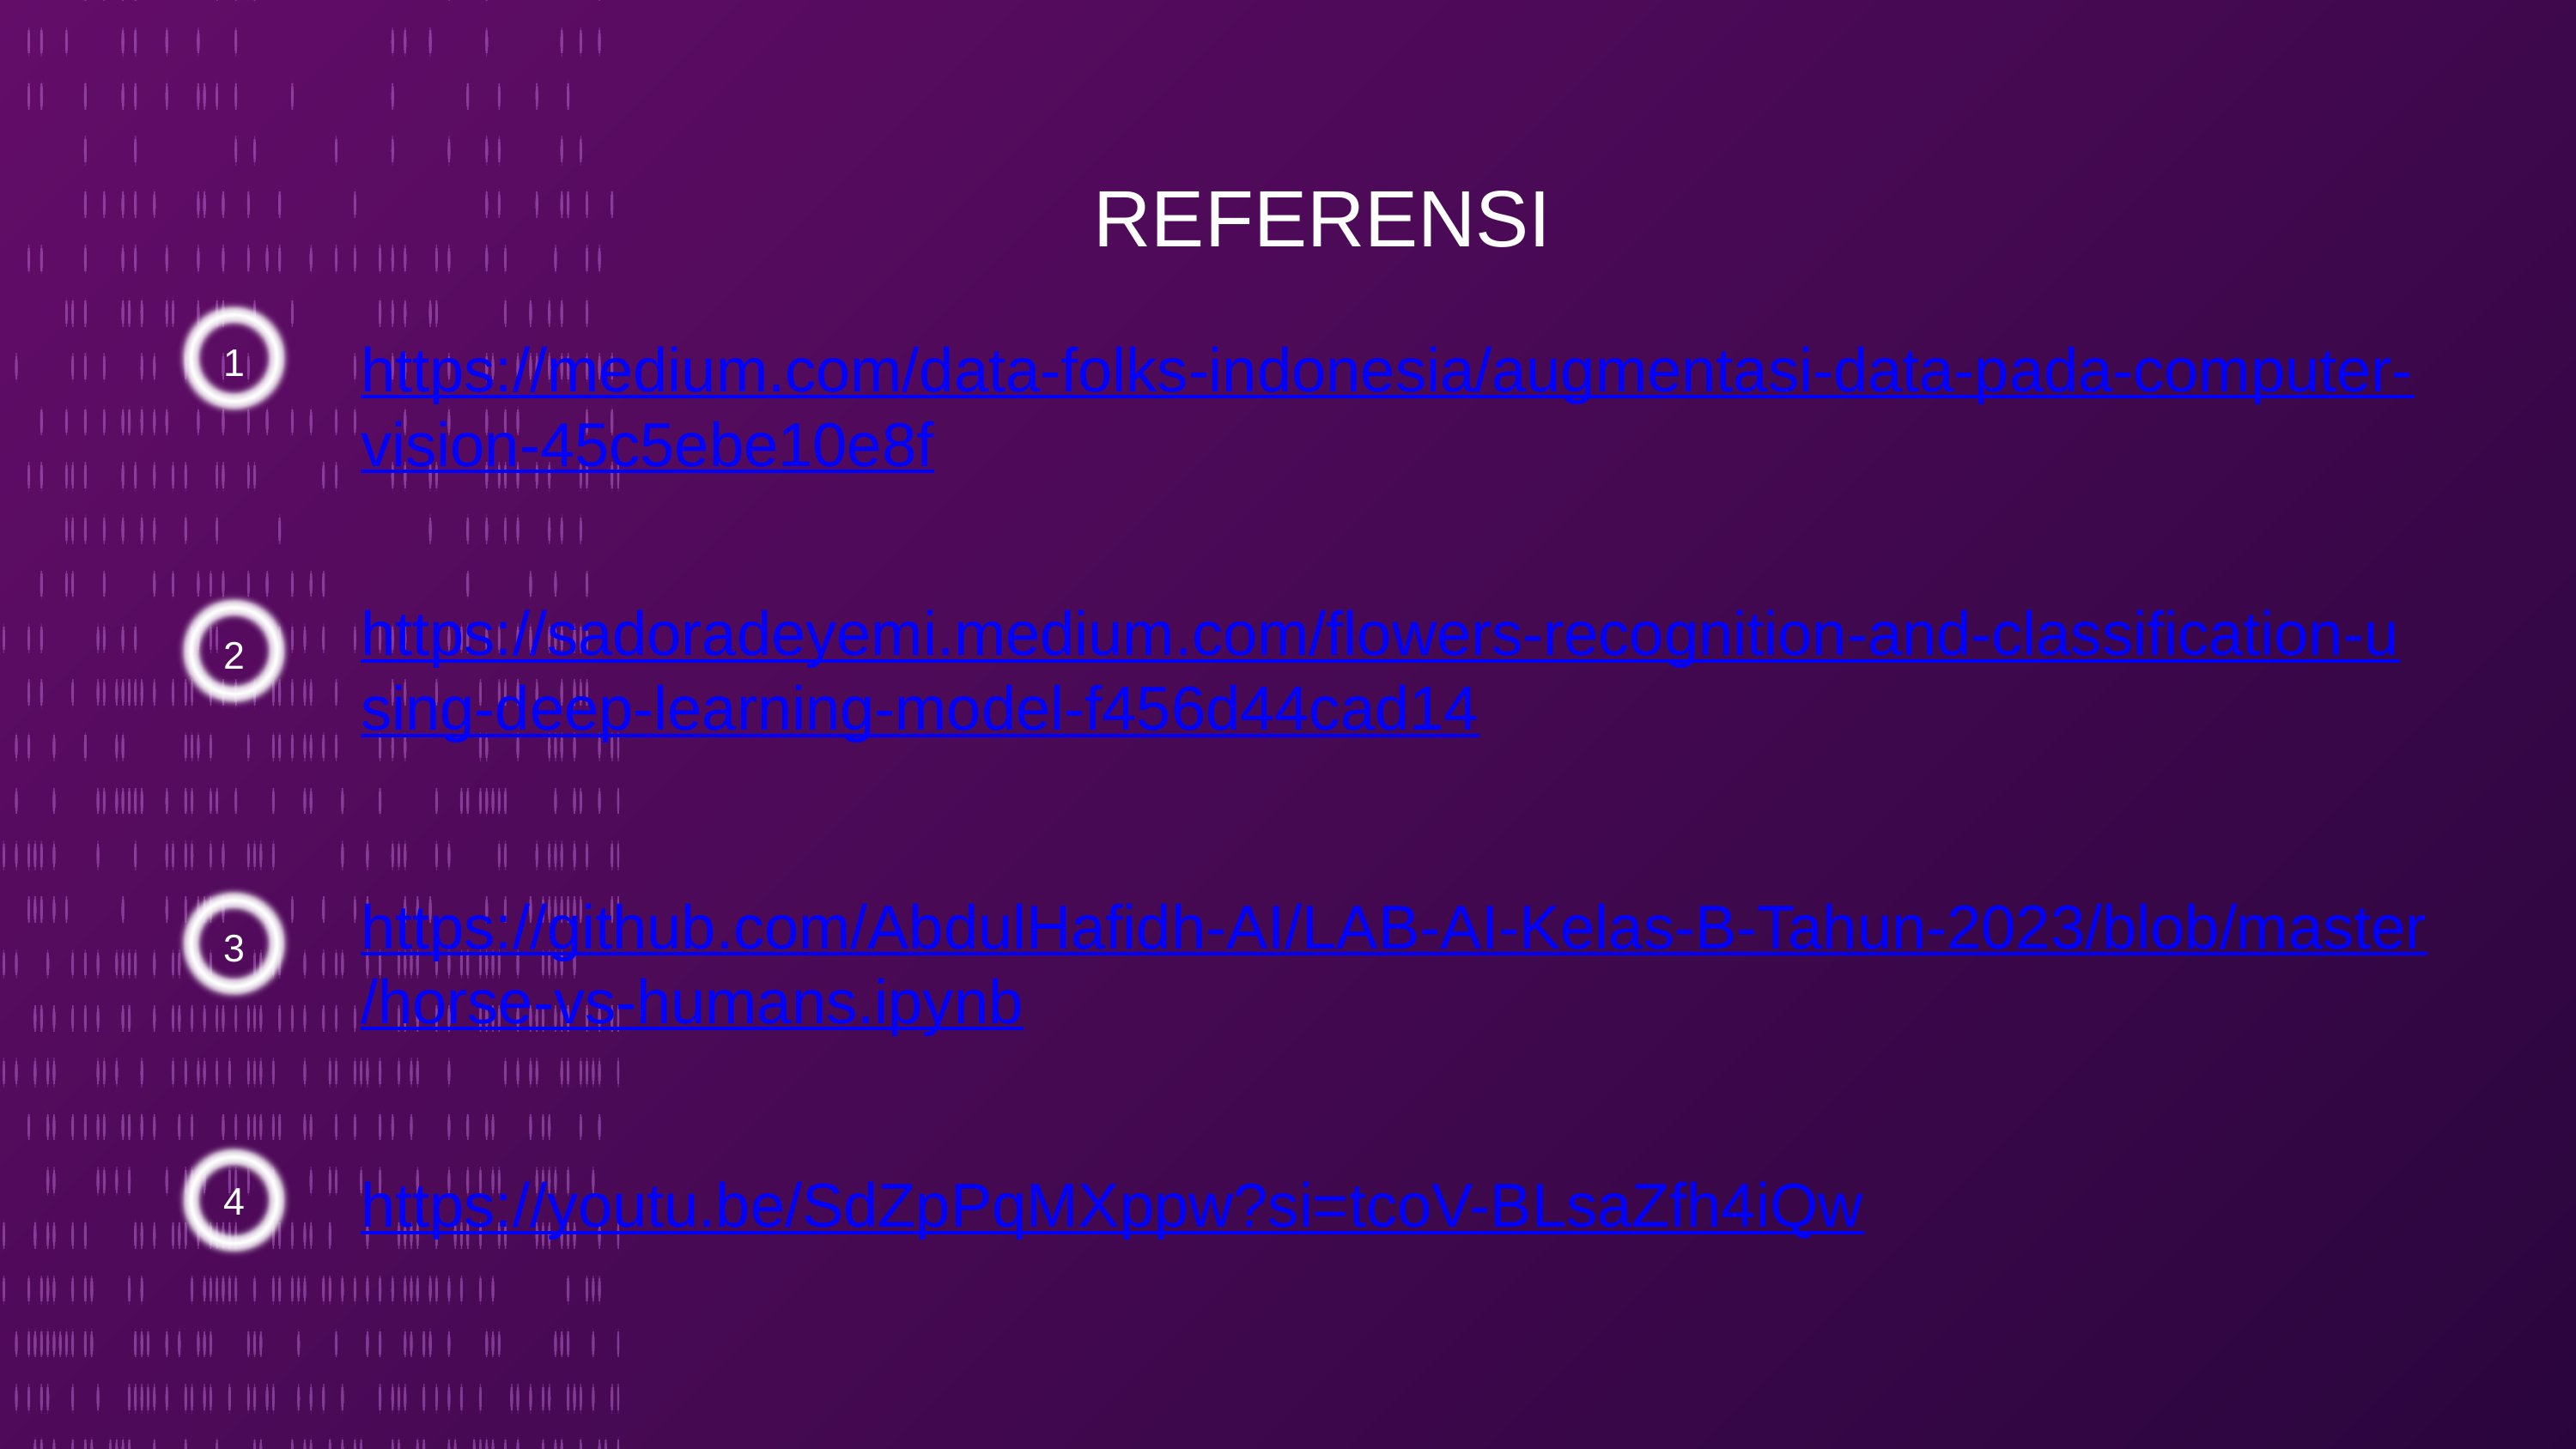

REFERENSI

1
https://medium.com/data-folks-indonesia/augmentasi-data-pada-computer-vision-45c5ebe10e8f

https://sadoradeyemi.medium.com/flowers-recognition-and-classification-using-deep-learning-model-f456d44cad14

2
https://github.com/AbdulHafidh-AI/LAB-AI-Kelas-B-Tahun-2023/blob/master/horse-vs-humans.ipynb

3

4
https://youtu.be/SdZpPqMXppw?si=tcoV-BLsaZfh4iQw